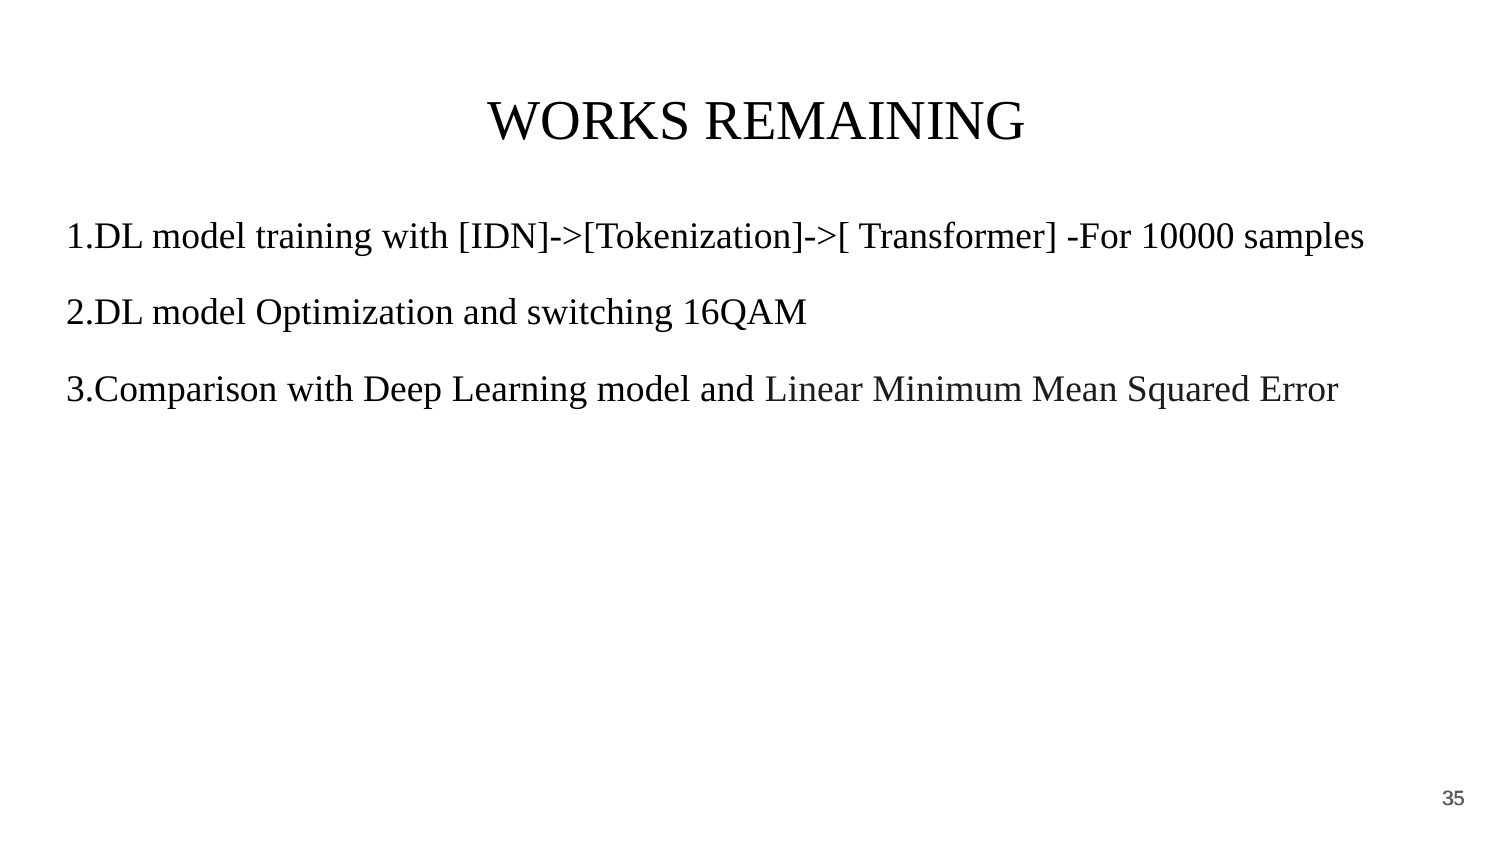

WORKS REMAINING
1.DL model training with [IDN]->[Tokenization]->[ Transformer] -For 10000 samples
2.DL model Optimization and switching 16QAM
3.Comparison with Deep Learning model and Linear Minimum Mean Squared Error
35
35